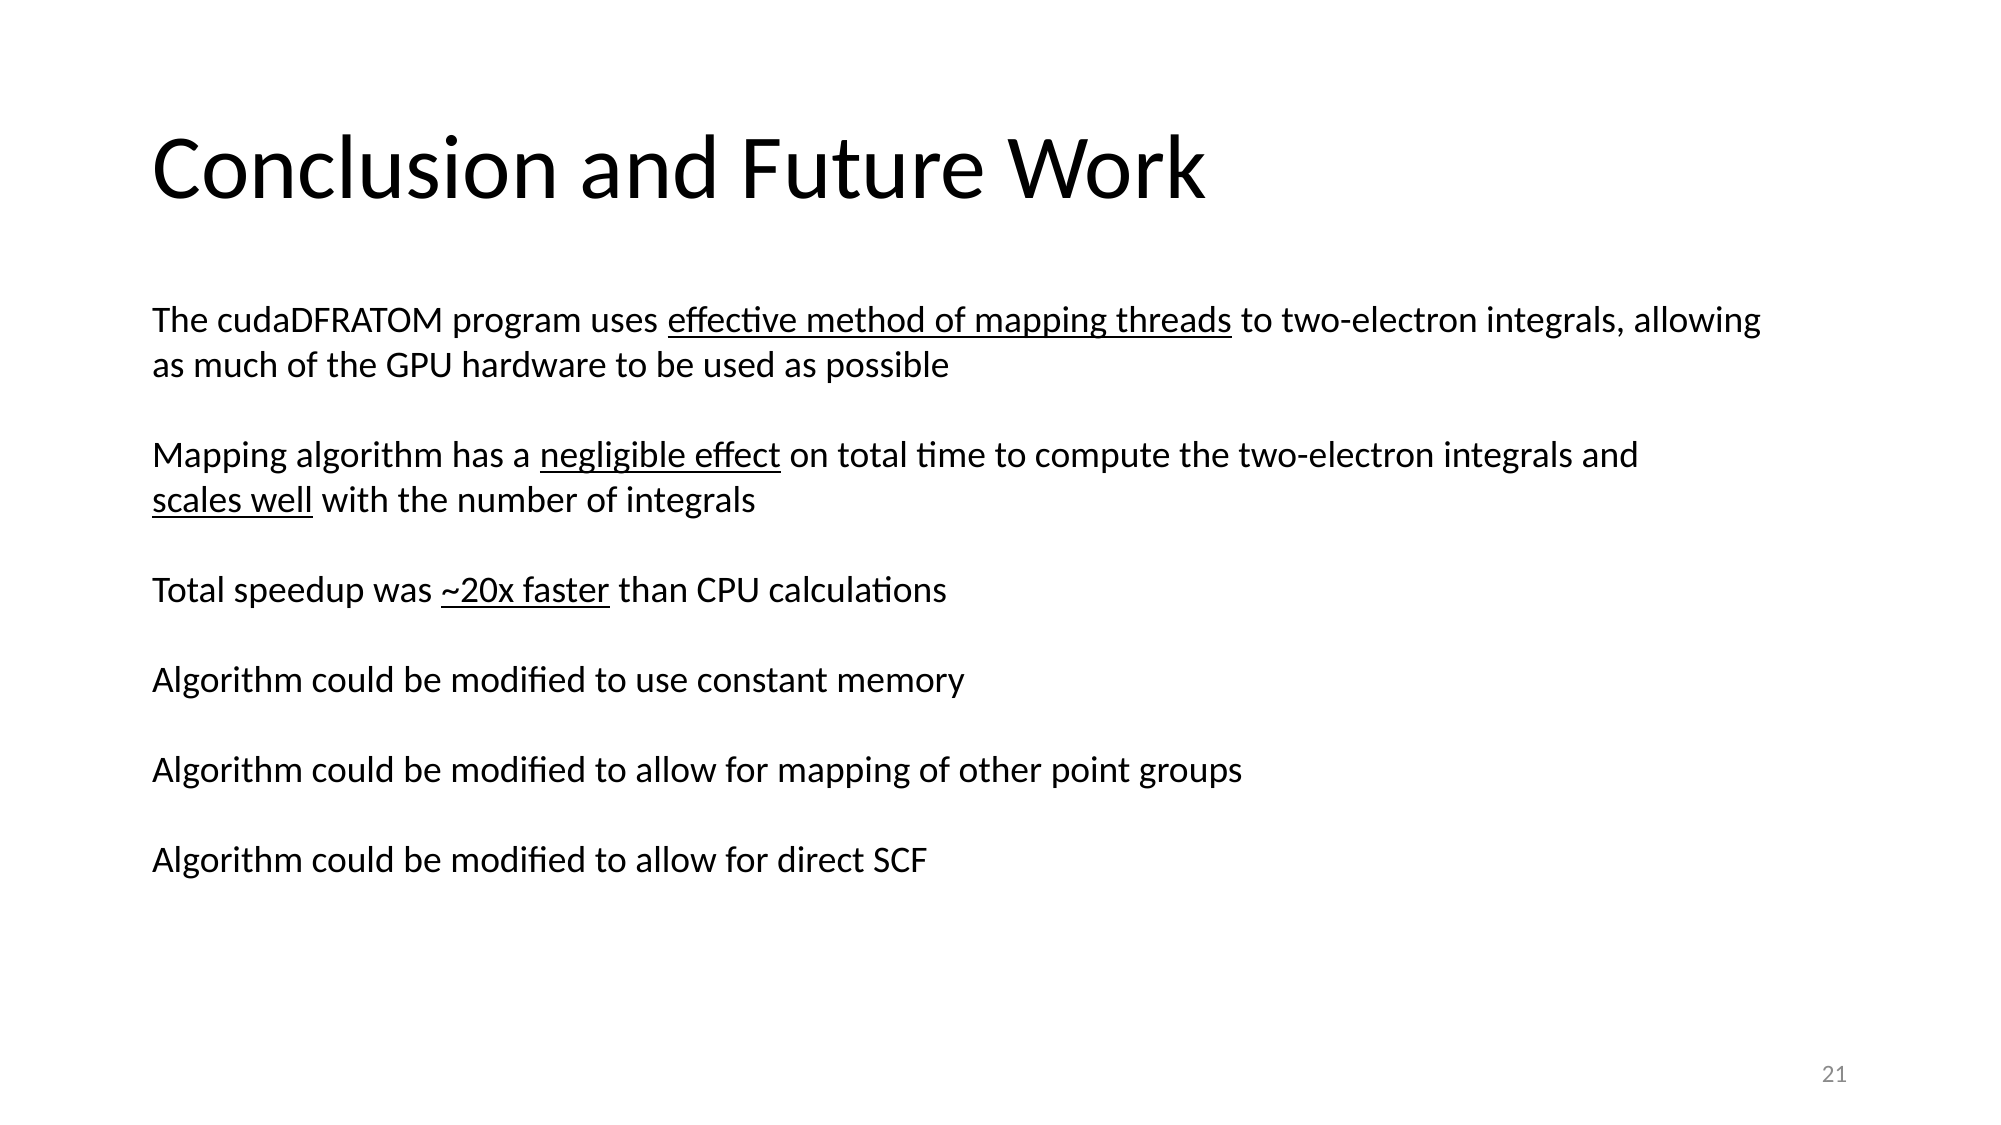

# Conclusion and Future Work
The cudaDFRATOM program uses effective method of mapping threads to two-electron integrals, allowing
as much of the GPU hardware to be used as possible

Mapping algorithm has a negligible effect on total time to compute the two-electron integrals and
scales well with the number of integrals

Total speedup was ~20x faster than CPU calculations

Algorithm could be modified to use constant memory

Algorithm could be modified to allow for mapping of other point groups

Algorithm could be modified to allow for direct SCF
21